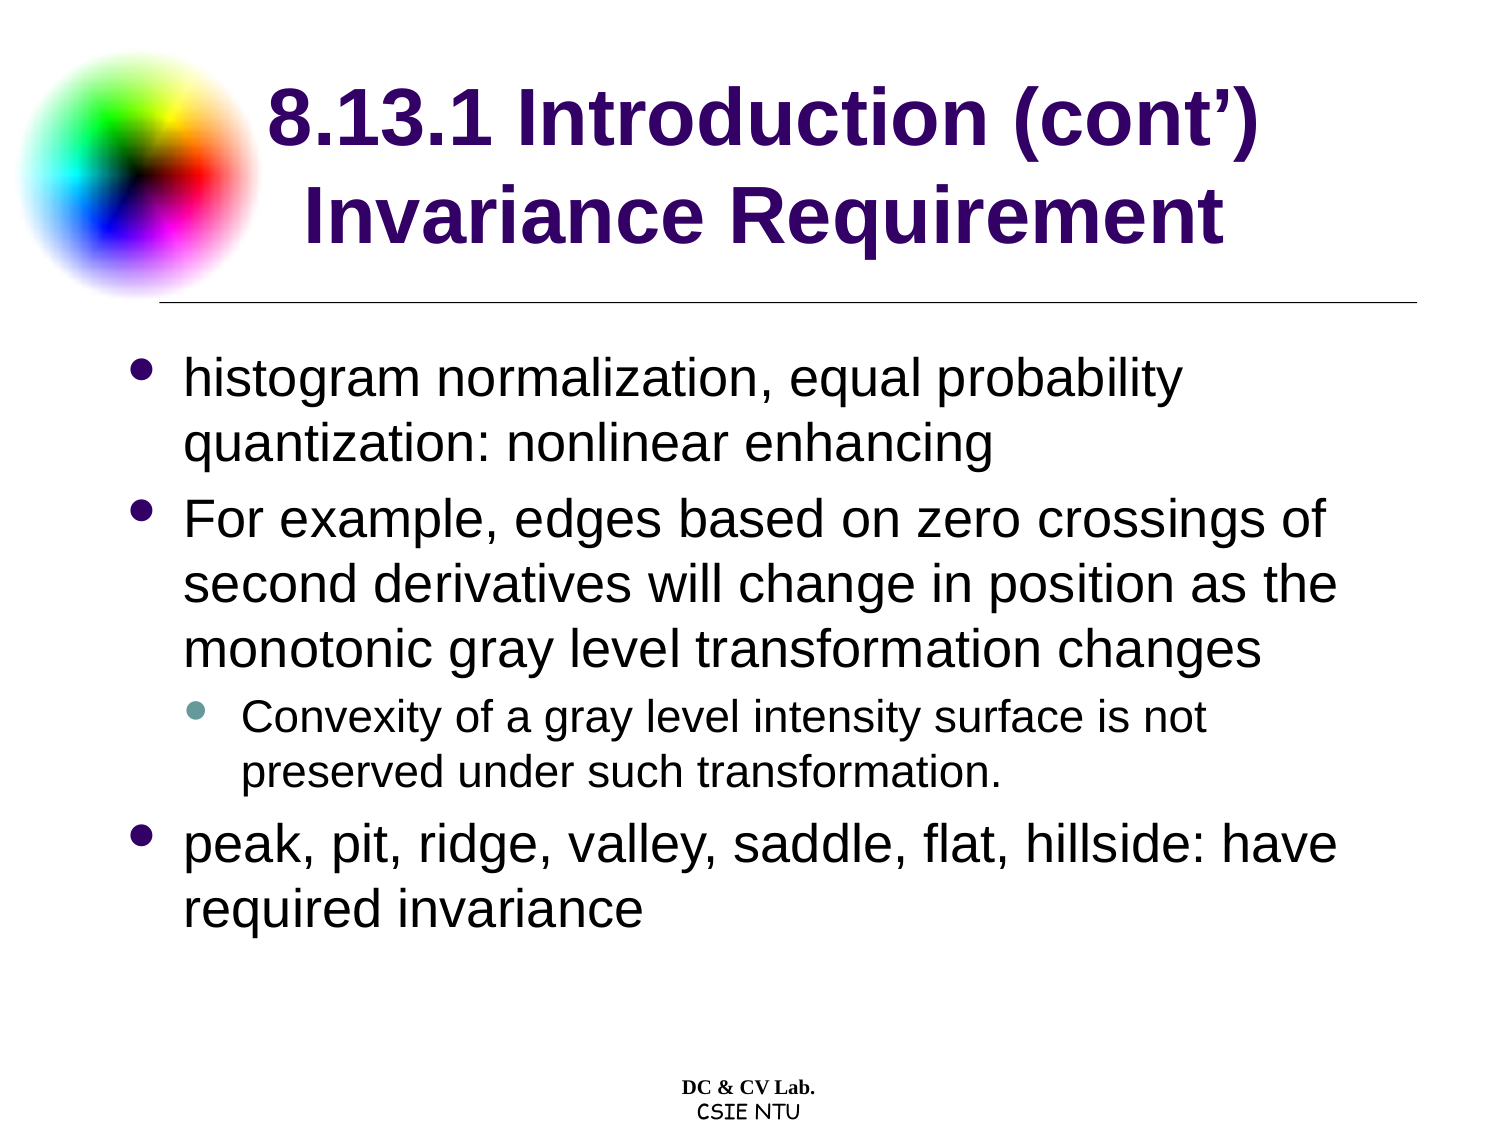

# 8.13.1 Introduction (cont’) Invariance Requirement
histogram normalization, equal probability quantization: nonlinear enhancing
For example, edges based on zero crossings of second derivatives will change in position as the monotonic gray level transformation changes
Convexity of a gray level intensity surface is not preserved under such transformation.
peak, pit, ridge, valley, saddle, flat, hillside: have required invariance

DC & CV Lab.
CSIE NTU